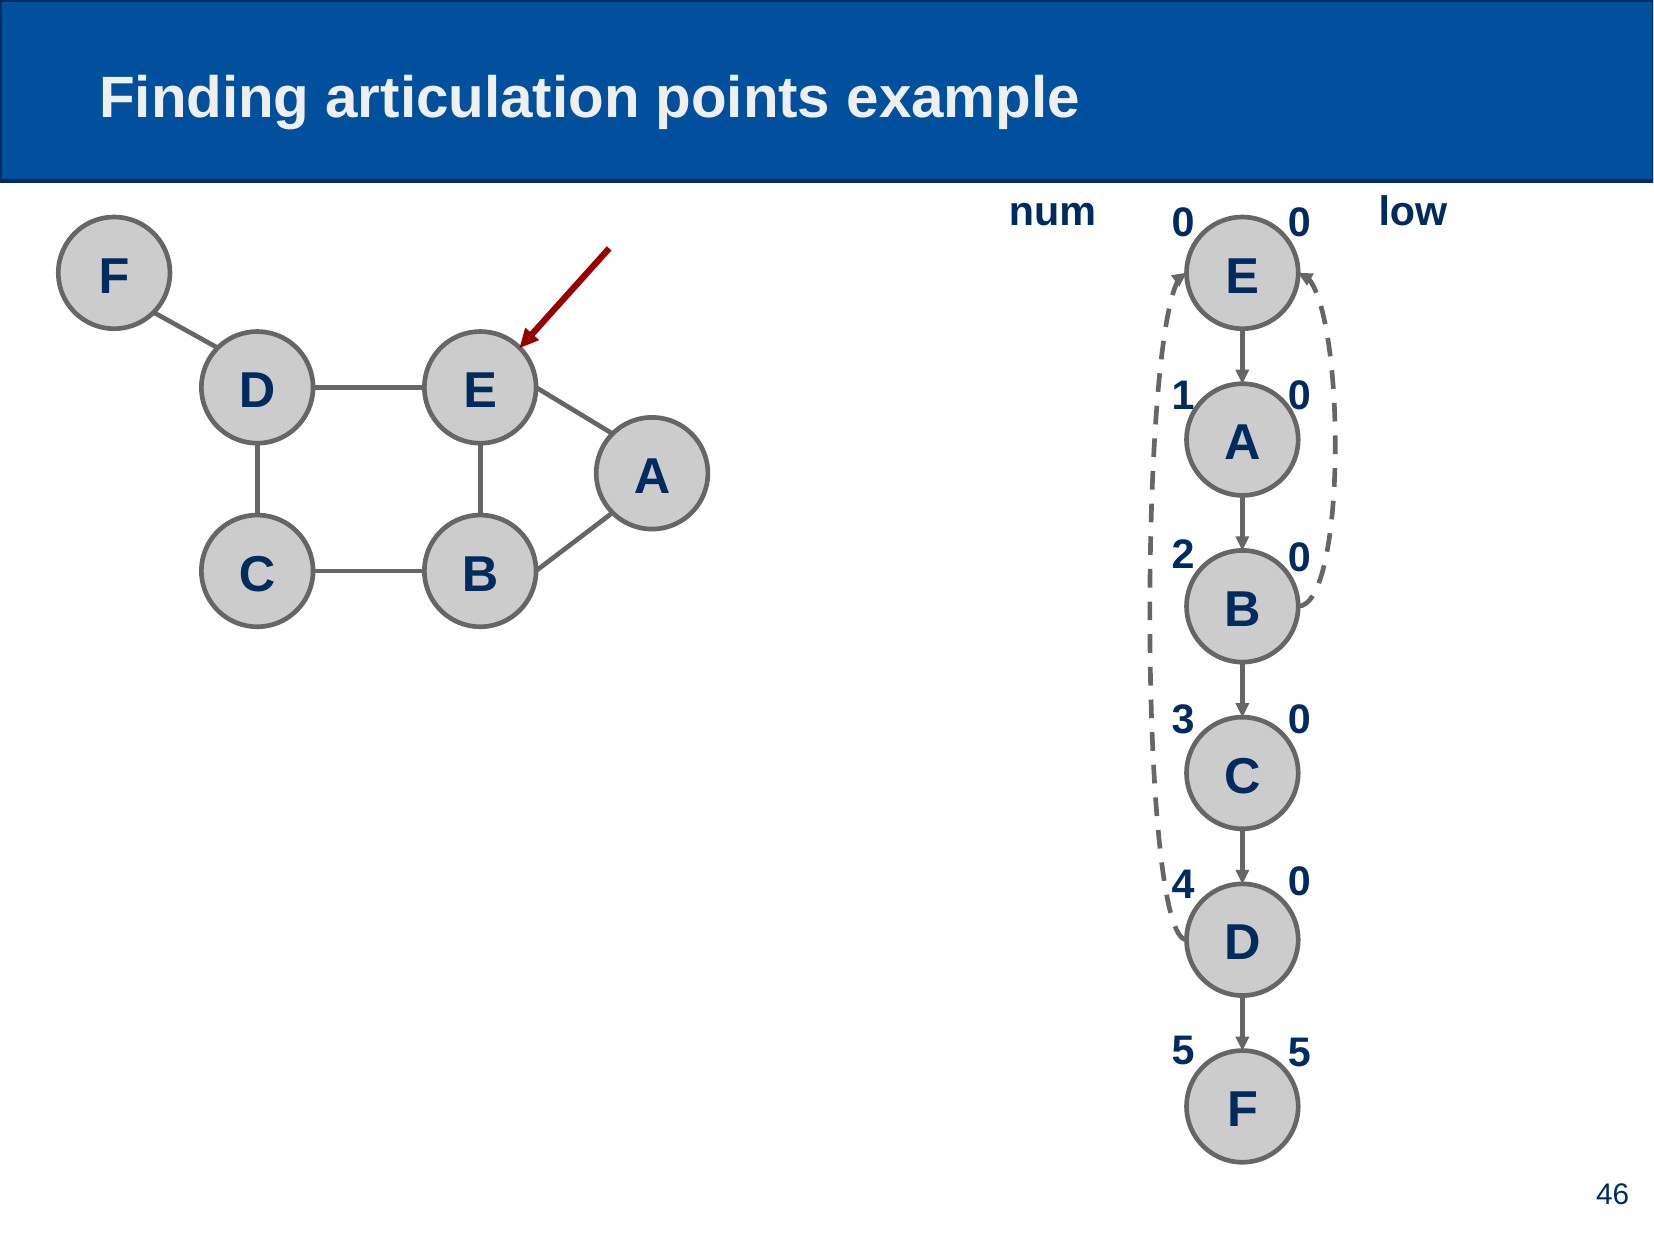

# Finding articulation points example
low
num
0
0
E
F
D
E
A
C
B
1
A
0
2
B
0
3
C
0
4
D
0
5
F
5
46